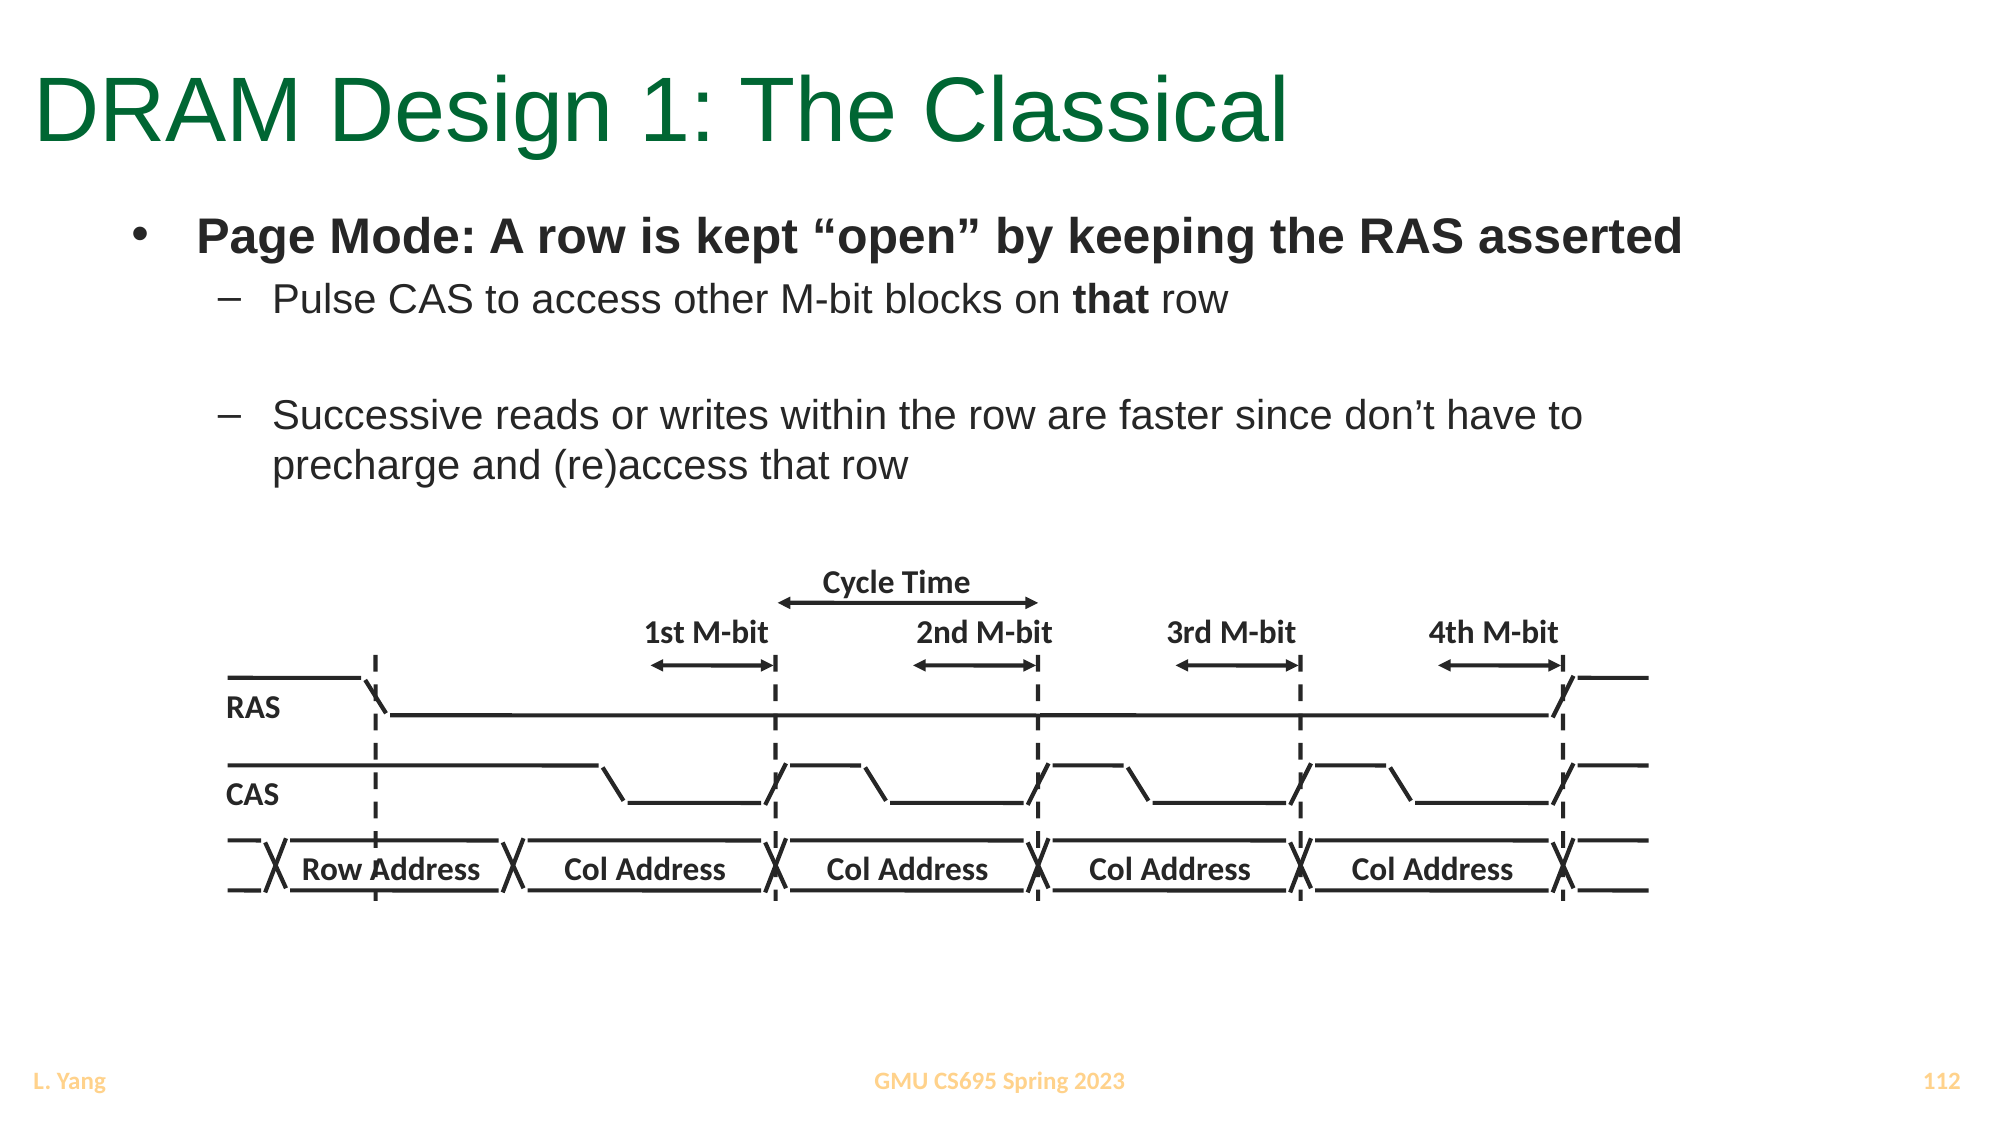

# DRAM Design 1: The Classical
Page Mode: A row is kept “open” by keeping the RAS asserted
Pulse CAS to access other M-bit blocks on that row

Successive reads or writes within the row are faster since don’t have to precharge and (re)access that row
Cycle Time

1st M-bit
2nd M-bit
3rd M-bit
4th M-bit

RAS

CAS

Row Address

Col Address

Col Address

Col Address

Col Address

112
GMU CS695 Spring 2023
L. Yang